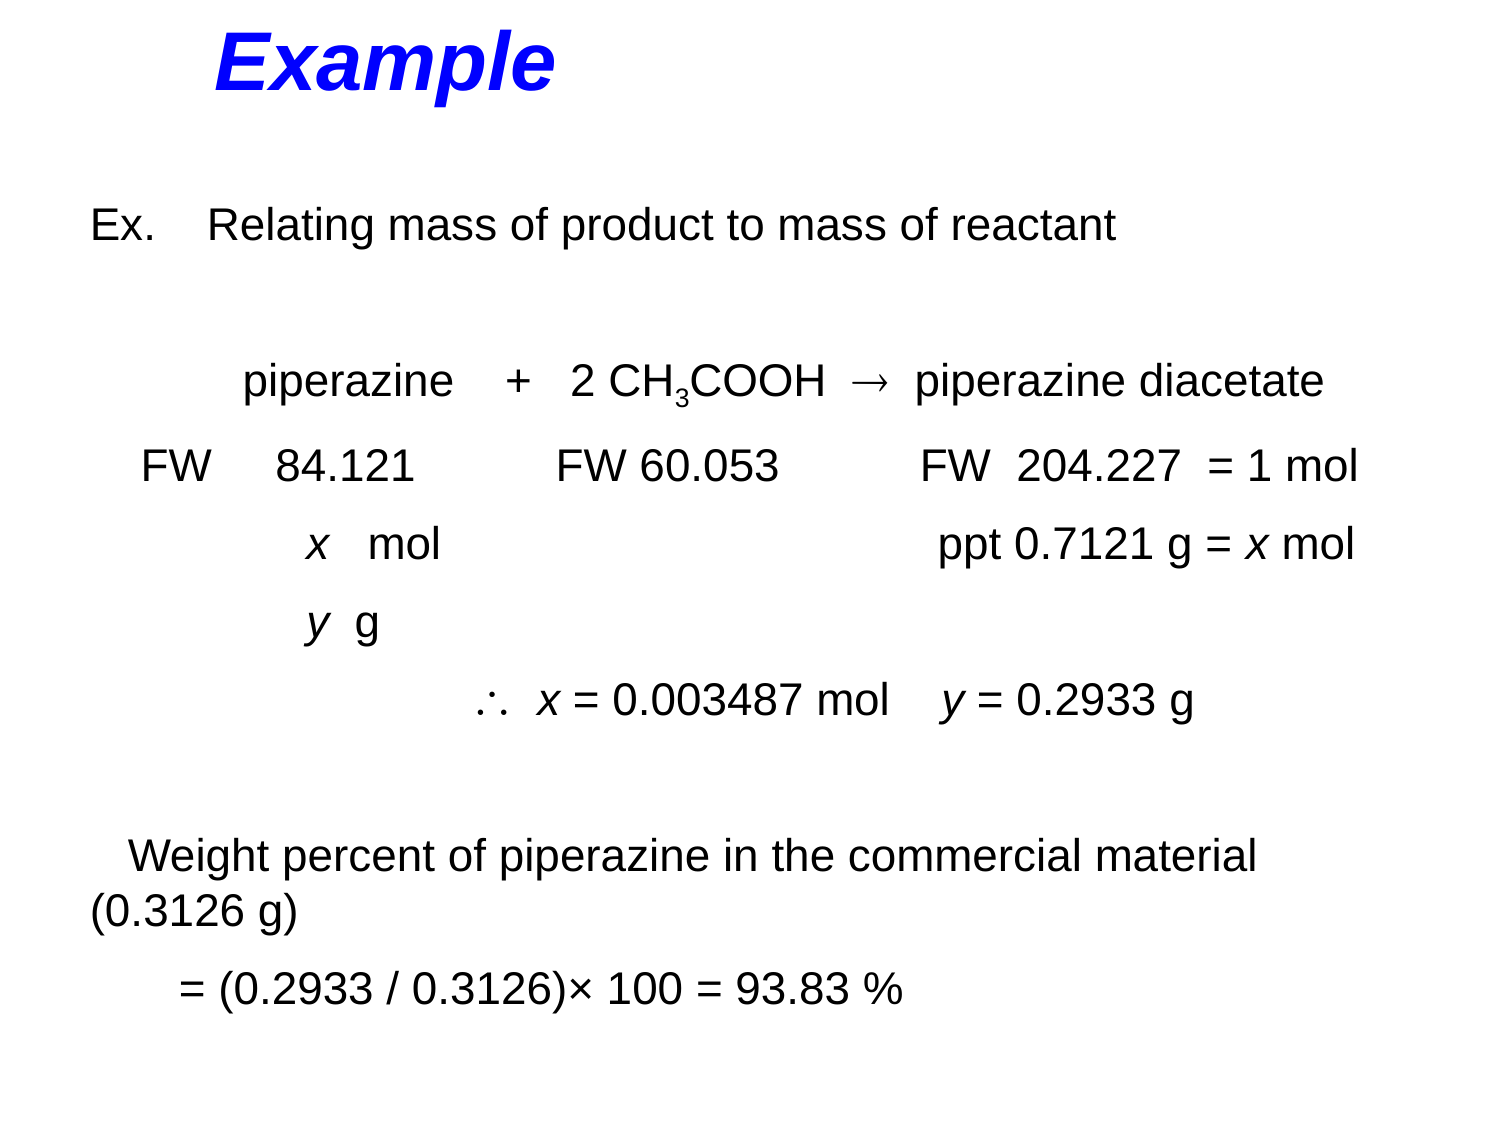

Example
Ex.    Relating mass of product to mass of reactant

            piperazine    +   2 CH3COOH  →  piperazine diacetate
    FW     84.121           FW 60.053           FW  204.227  = 1 mol
                 x   mol                                       ppt 0.7121 g = x mol
                 y  g
                              ∴  x = 0.003487 mol    y = 0.2933 g

   Weight percent of piperazine in the commercial material (0.3126 g)
       = (0.2933 / 0.3126)× 100 = 93.83 %